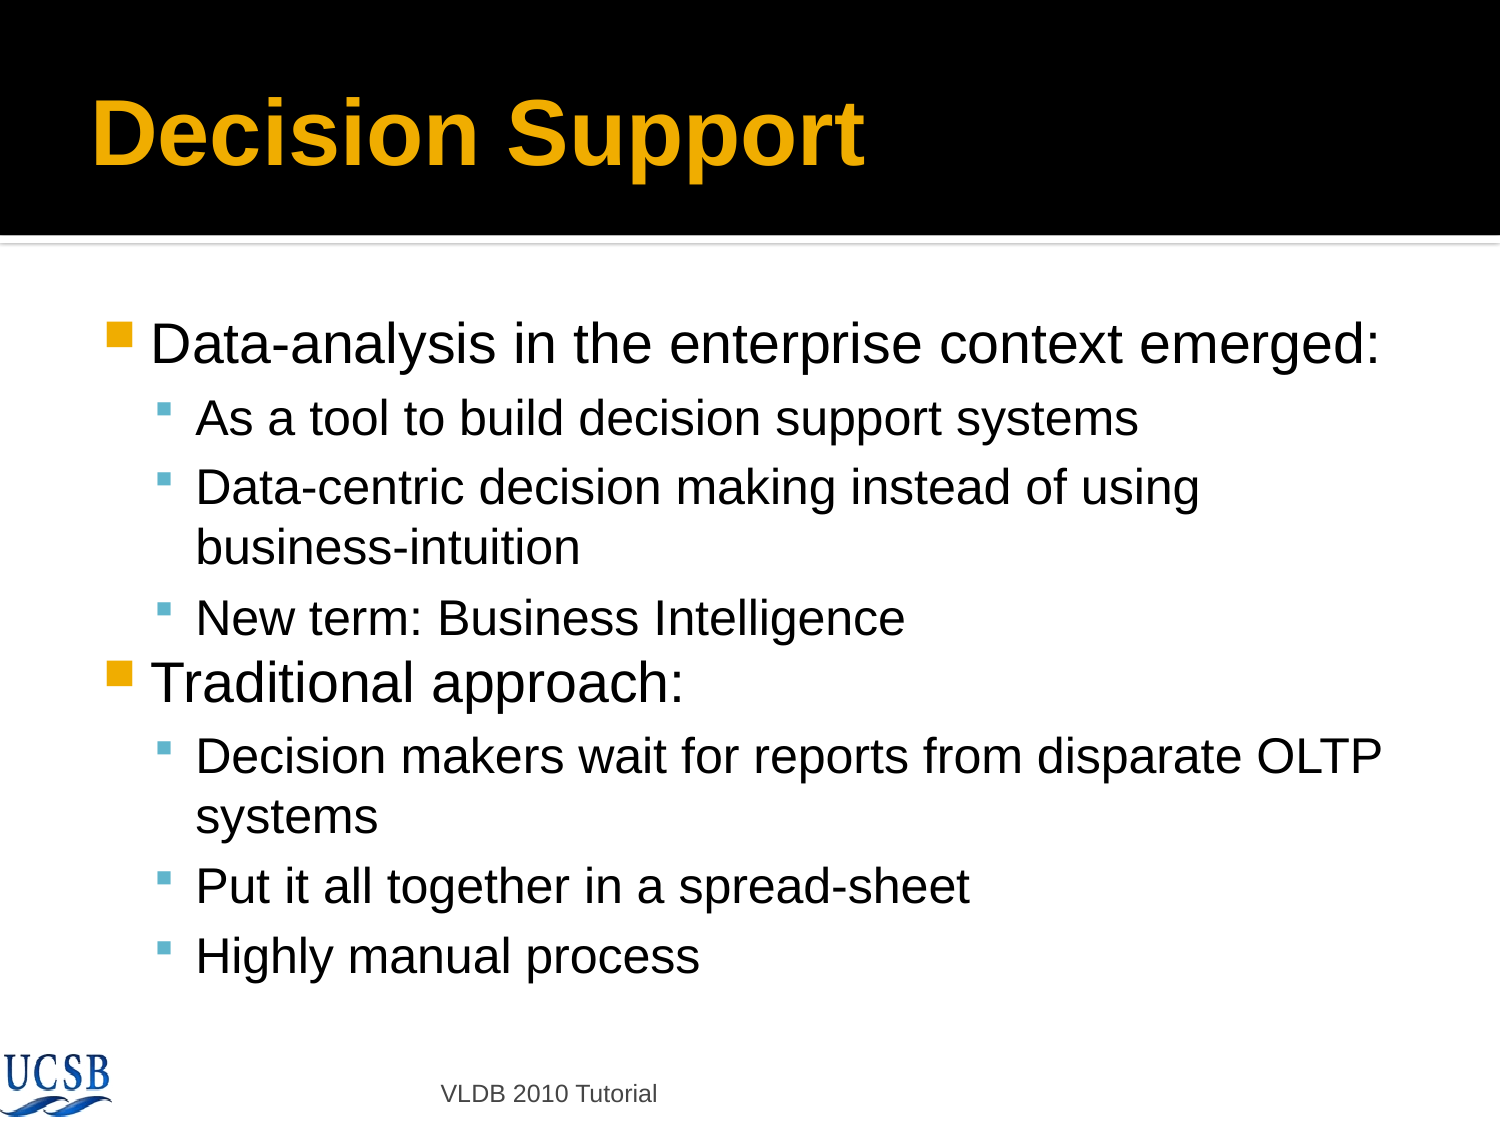

# Decision Support
Data-analysis in the enterprise context emerged:
As a tool to build decision support systems
Data-centric decision making instead of using business-intuition
New term: Business Intelligence
Traditional approach:
Decision makers wait for reports from disparate OLTP systems
Put it all together in a spread-sheet
Highly manual process
VLDB 2010 Tutorial